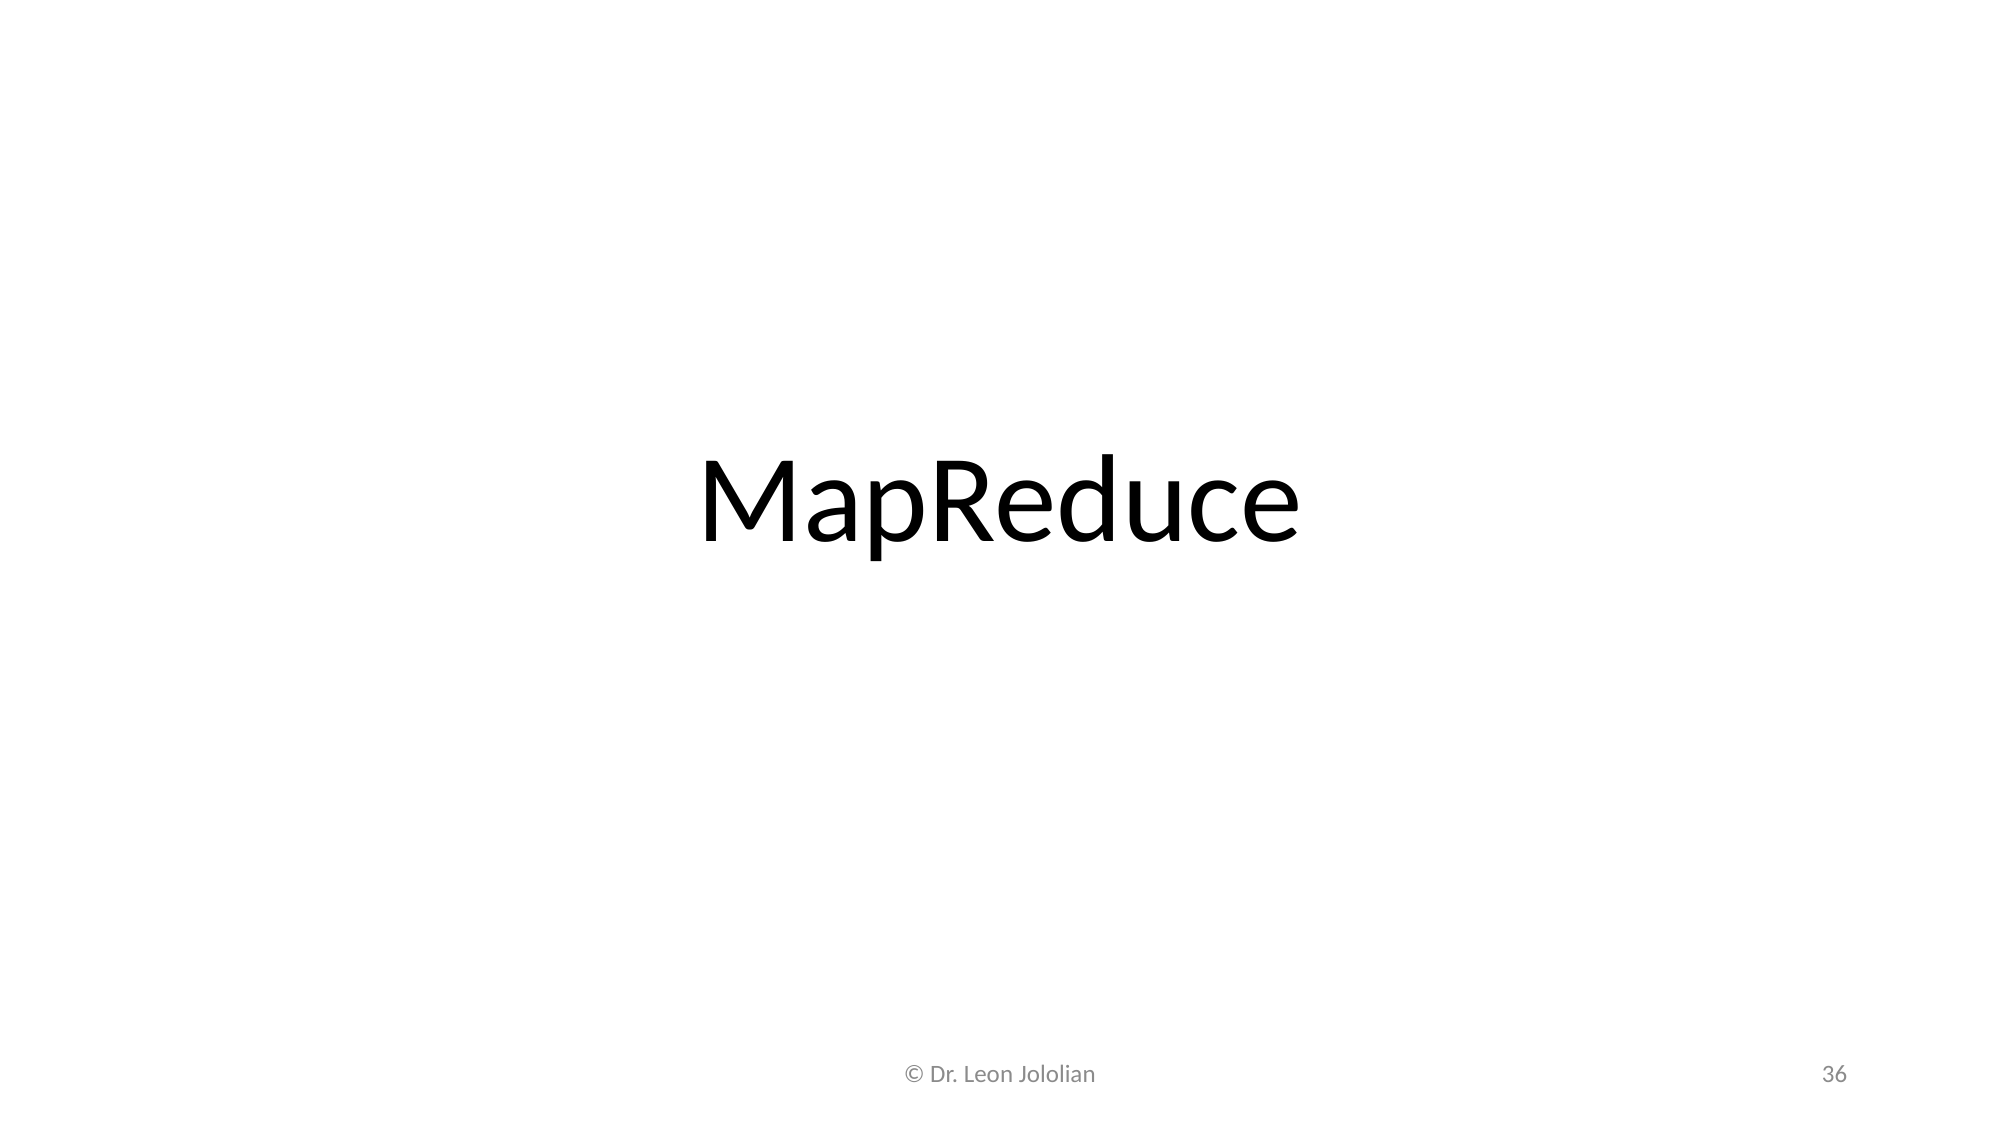

# MapReduce
© Dr. Leon Jololian
36